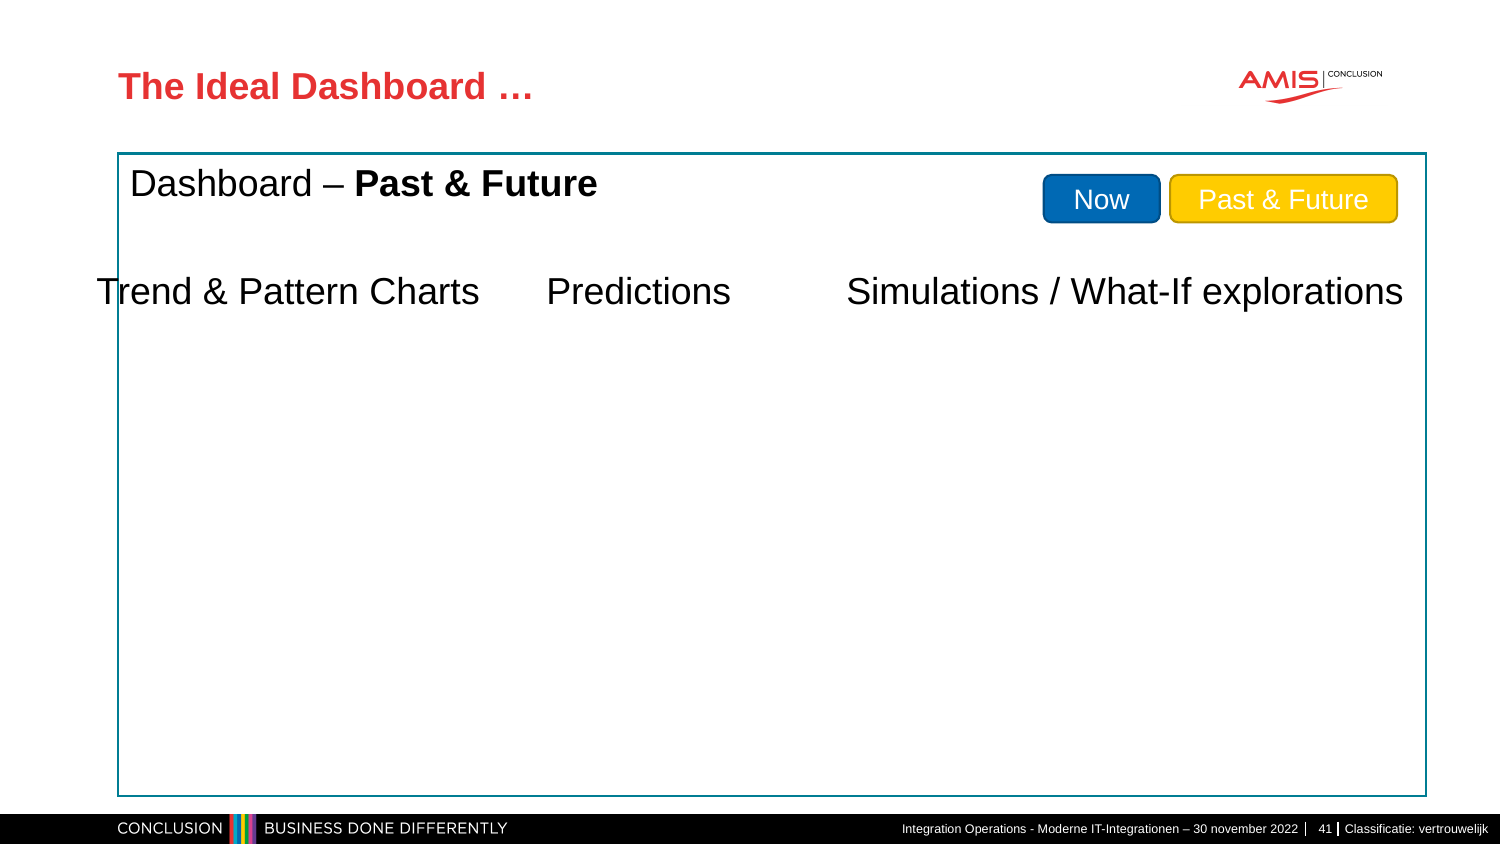

# The Ideal Dashboard …

Dashboard – Past & Future
Now
Past & Future
Trend & Pattern Charts	Predictions	Simulations / What-If explorations
Integration Operations - Moderne IT-Integrationen – 30 november 2022
41